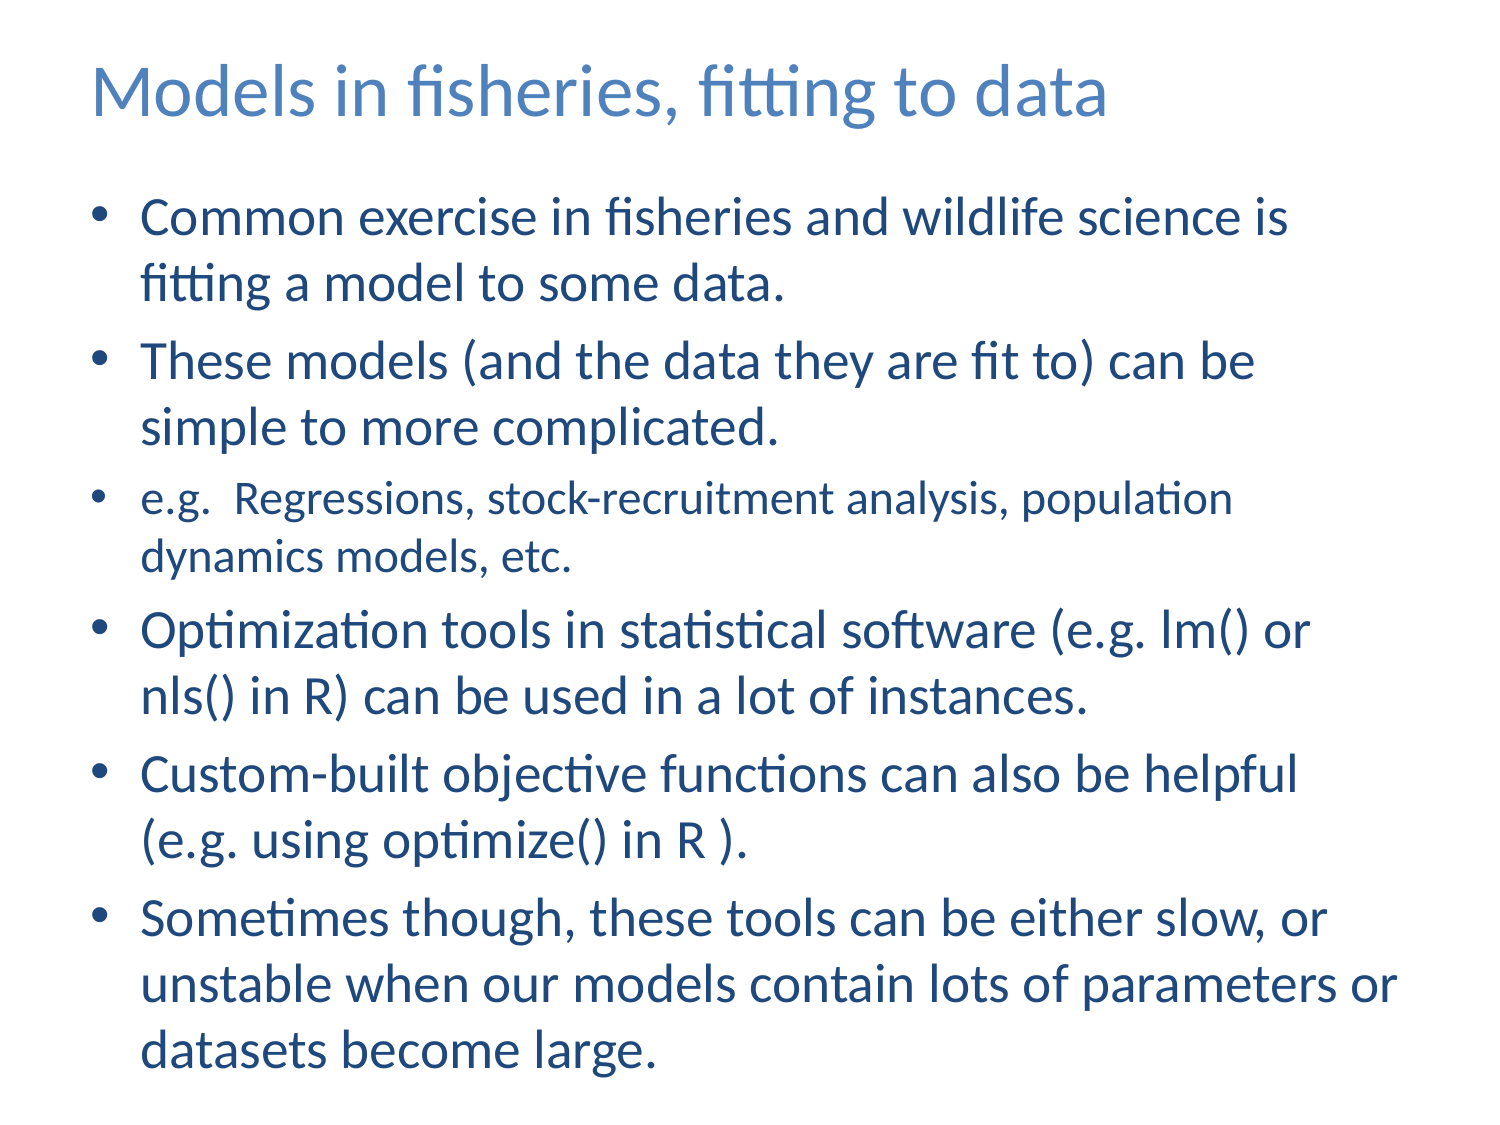

# Models in fisheries, fitting to data
Common exercise in fisheries and wildlife science is fitting a model to some data.
These models (and the data they are fit to) can be simple to more complicated.
e.g.  Regressions, stock-recruitment analysis, population dynamics models, etc.
Optimization tools in statistical software (e.g. lm() or nls() in R) can be used in a lot of instances.
Custom-built objective functions can also be helpful (e.g. using optimize() in R ).
Sometimes though, these tools can be either slow, or unstable when our models contain lots of parameters or datasets become large.